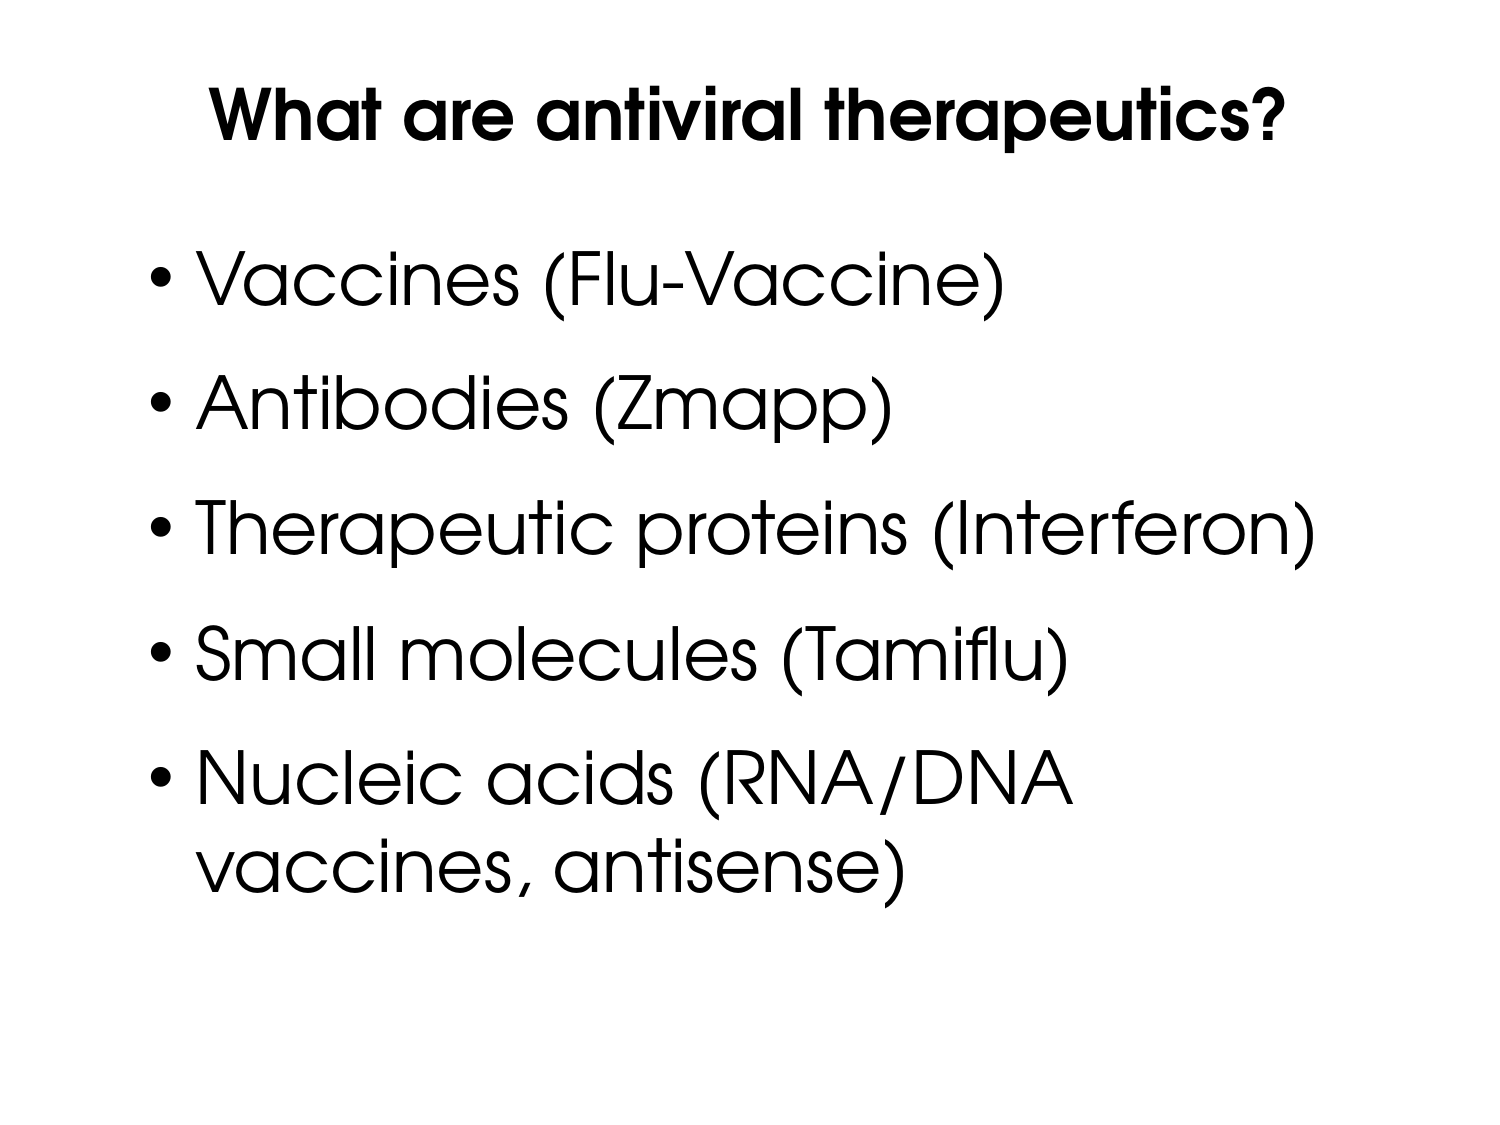

# What are antiviral therapeutics?
Vaccines (Flu-Vaccine)

Antibodies (Zmapp)

Therapeutic proteins (Interferon)

Small molecules (Tamiflu)

Nucleic acids (RNA/DNA vaccines, antisense)